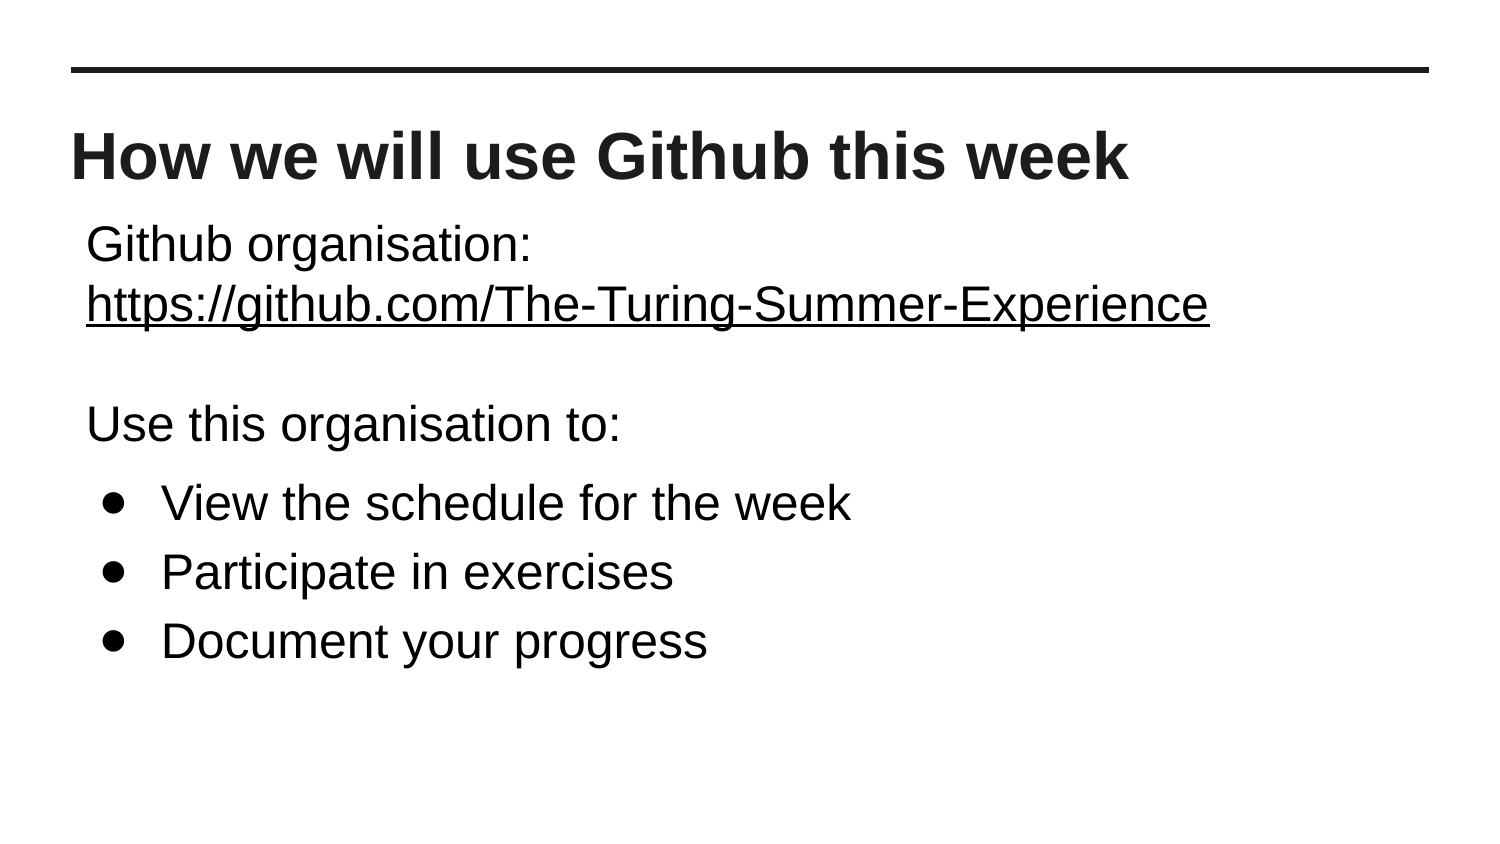

How we will use Github this week
Github organisation: https://github.com/The-Turing-Summer-Experience

Use this organisation to:

View the schedule for the week
Participate in exercises
Document your progress

Illustration by Scriberia for The Turing Way community used under CC-BY 4.0 License